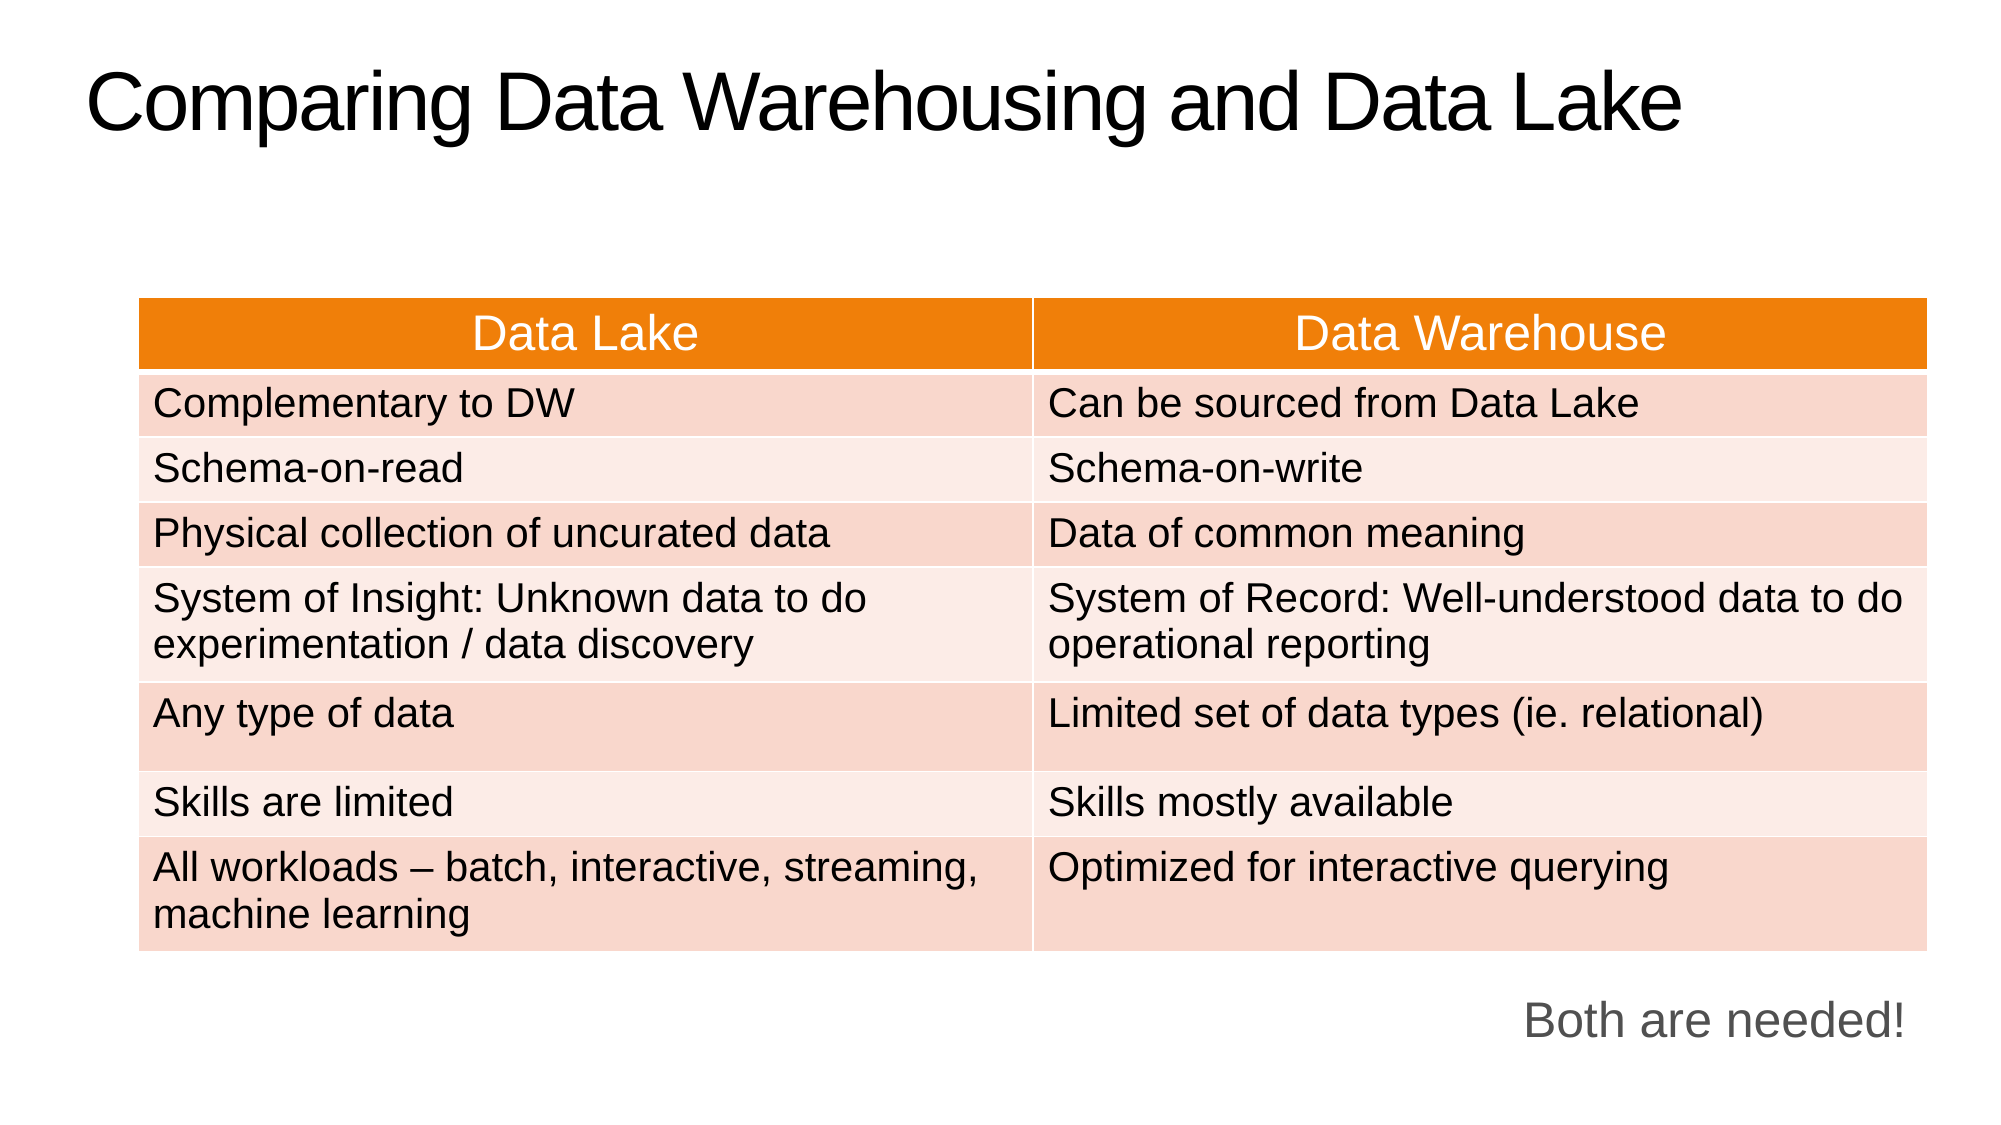

# Comparing Data Warehousing and Data Lake
| Data Lake | Data Warehouse |
| --- | --- |
| Complementary to DW | Can be sourced from Data Lake |
| Schema-on-read | Schema-on-write |
| Physical collection of uncurated data | Data of common meaning |
| System of Insight: Unknown data to do experimentation / data discovery | System of Record: Well-understood data to do operational reporting |
| Any type of data | Limited set of data types (ie. relational) |
| Skills are limited | Skills mostly available |
| All workloads – batch, interactive, streaming, machine learning | Optimized for interactive querying |
Both are needed!